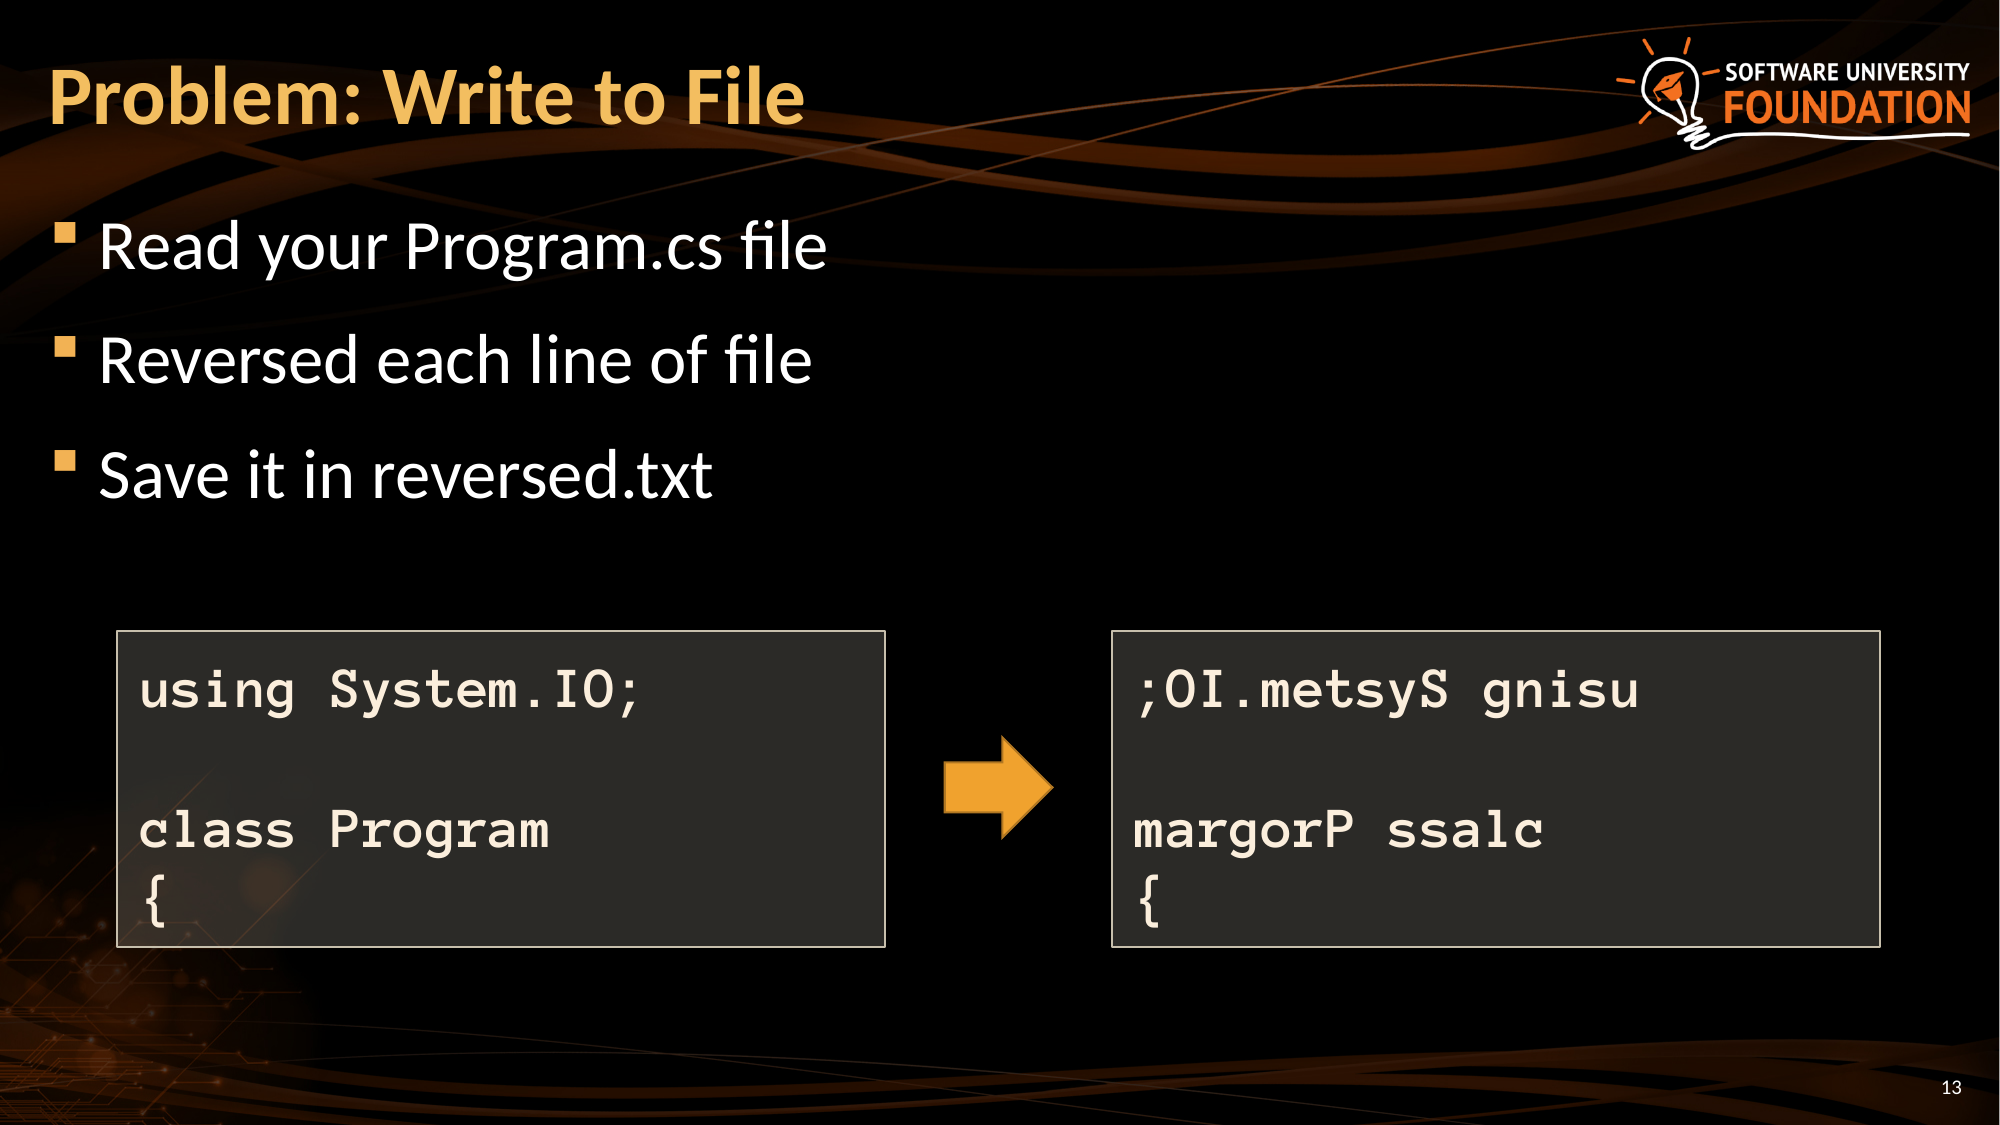

# Problem: Write to File
Read your Program.cs file
Reversed each line of file
Save it in reversed.txt

using System.IO;

class Program
{
;OI.metsyS gnisu

margorP ssalc
{

13